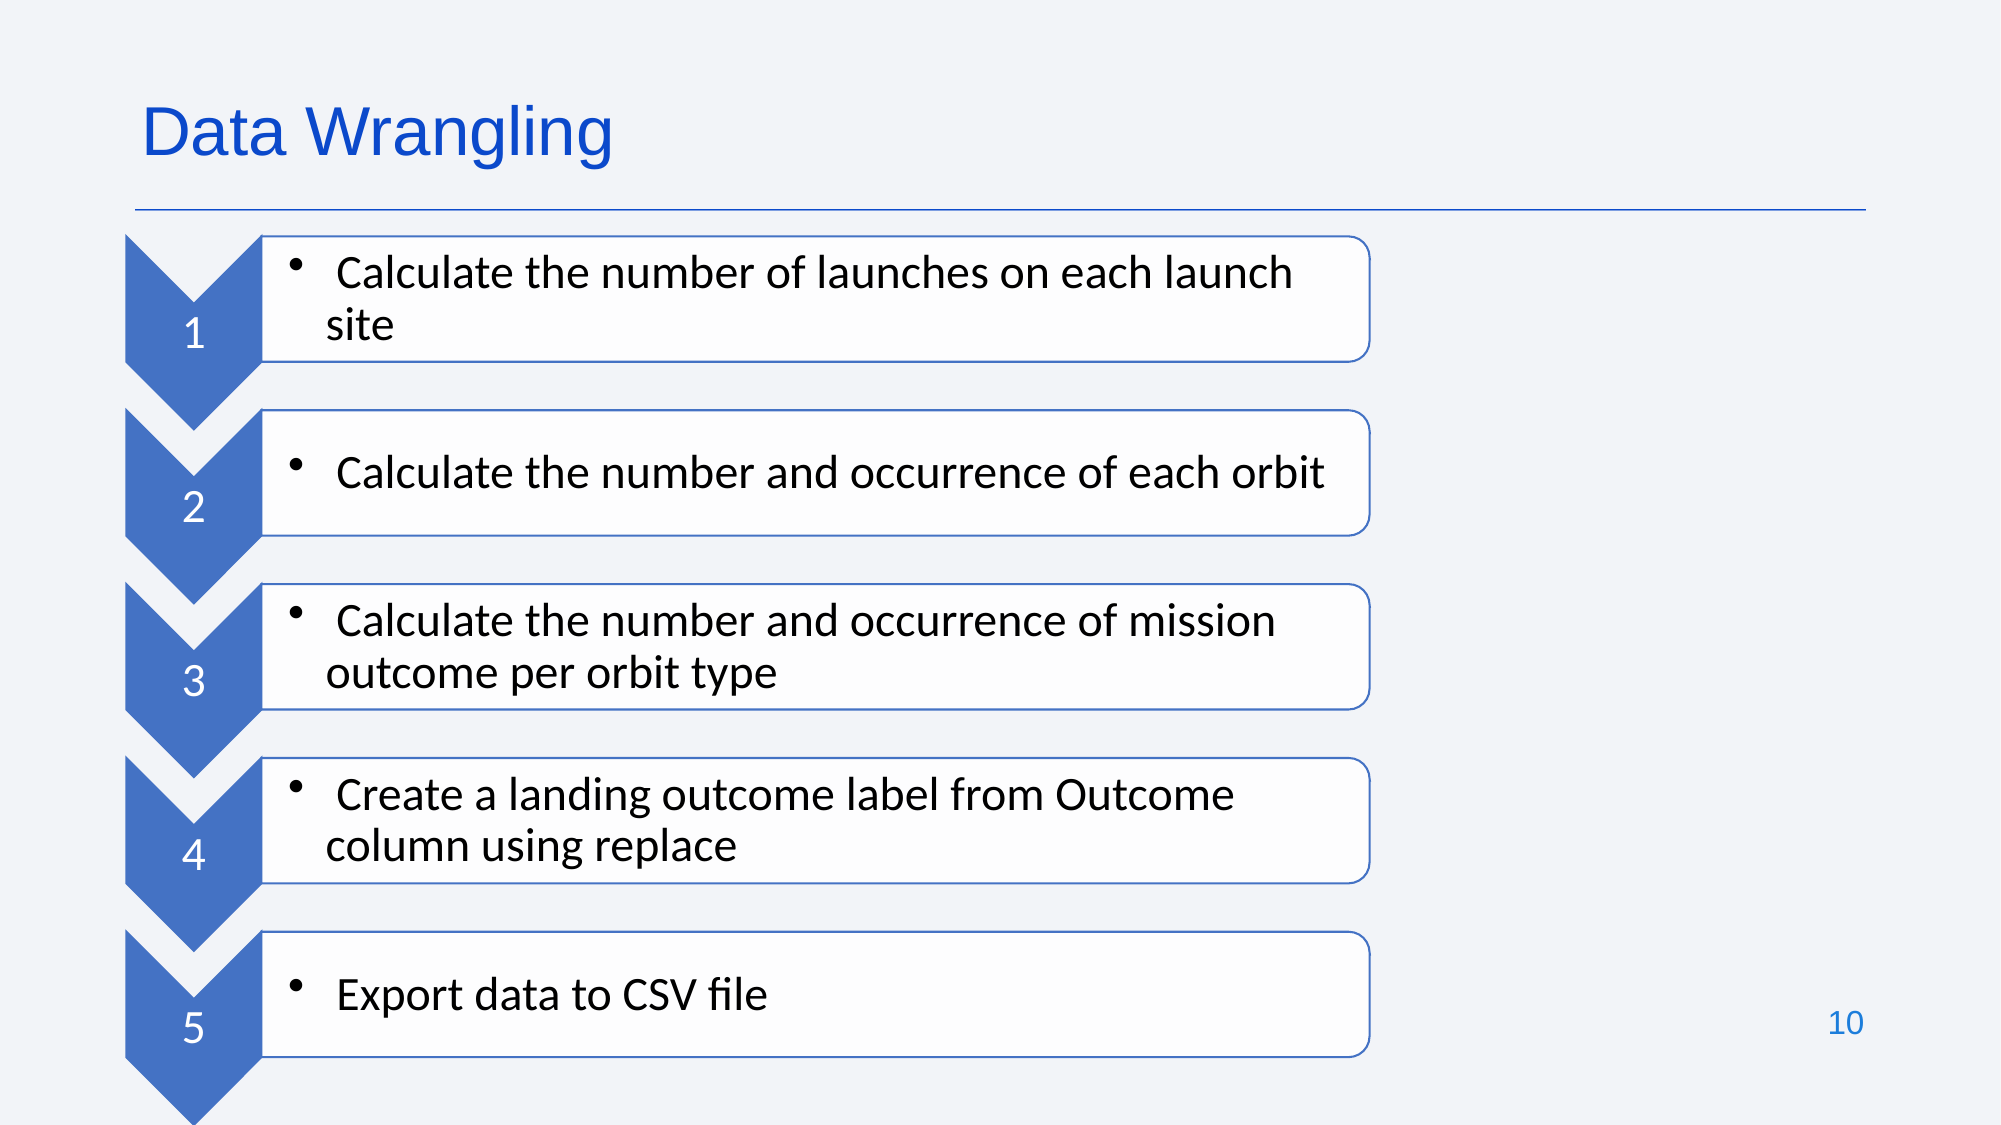

Data Wrangling
1
 Calculate the number of launches on each launch site
2
 Calculate the number and occurrence of each orbit
3
 Calculate the number and occurrence of mission outcome per orbit type
4
 Create a landing outcome label from Outcome column using replace
5
 Export data to CSV file
10